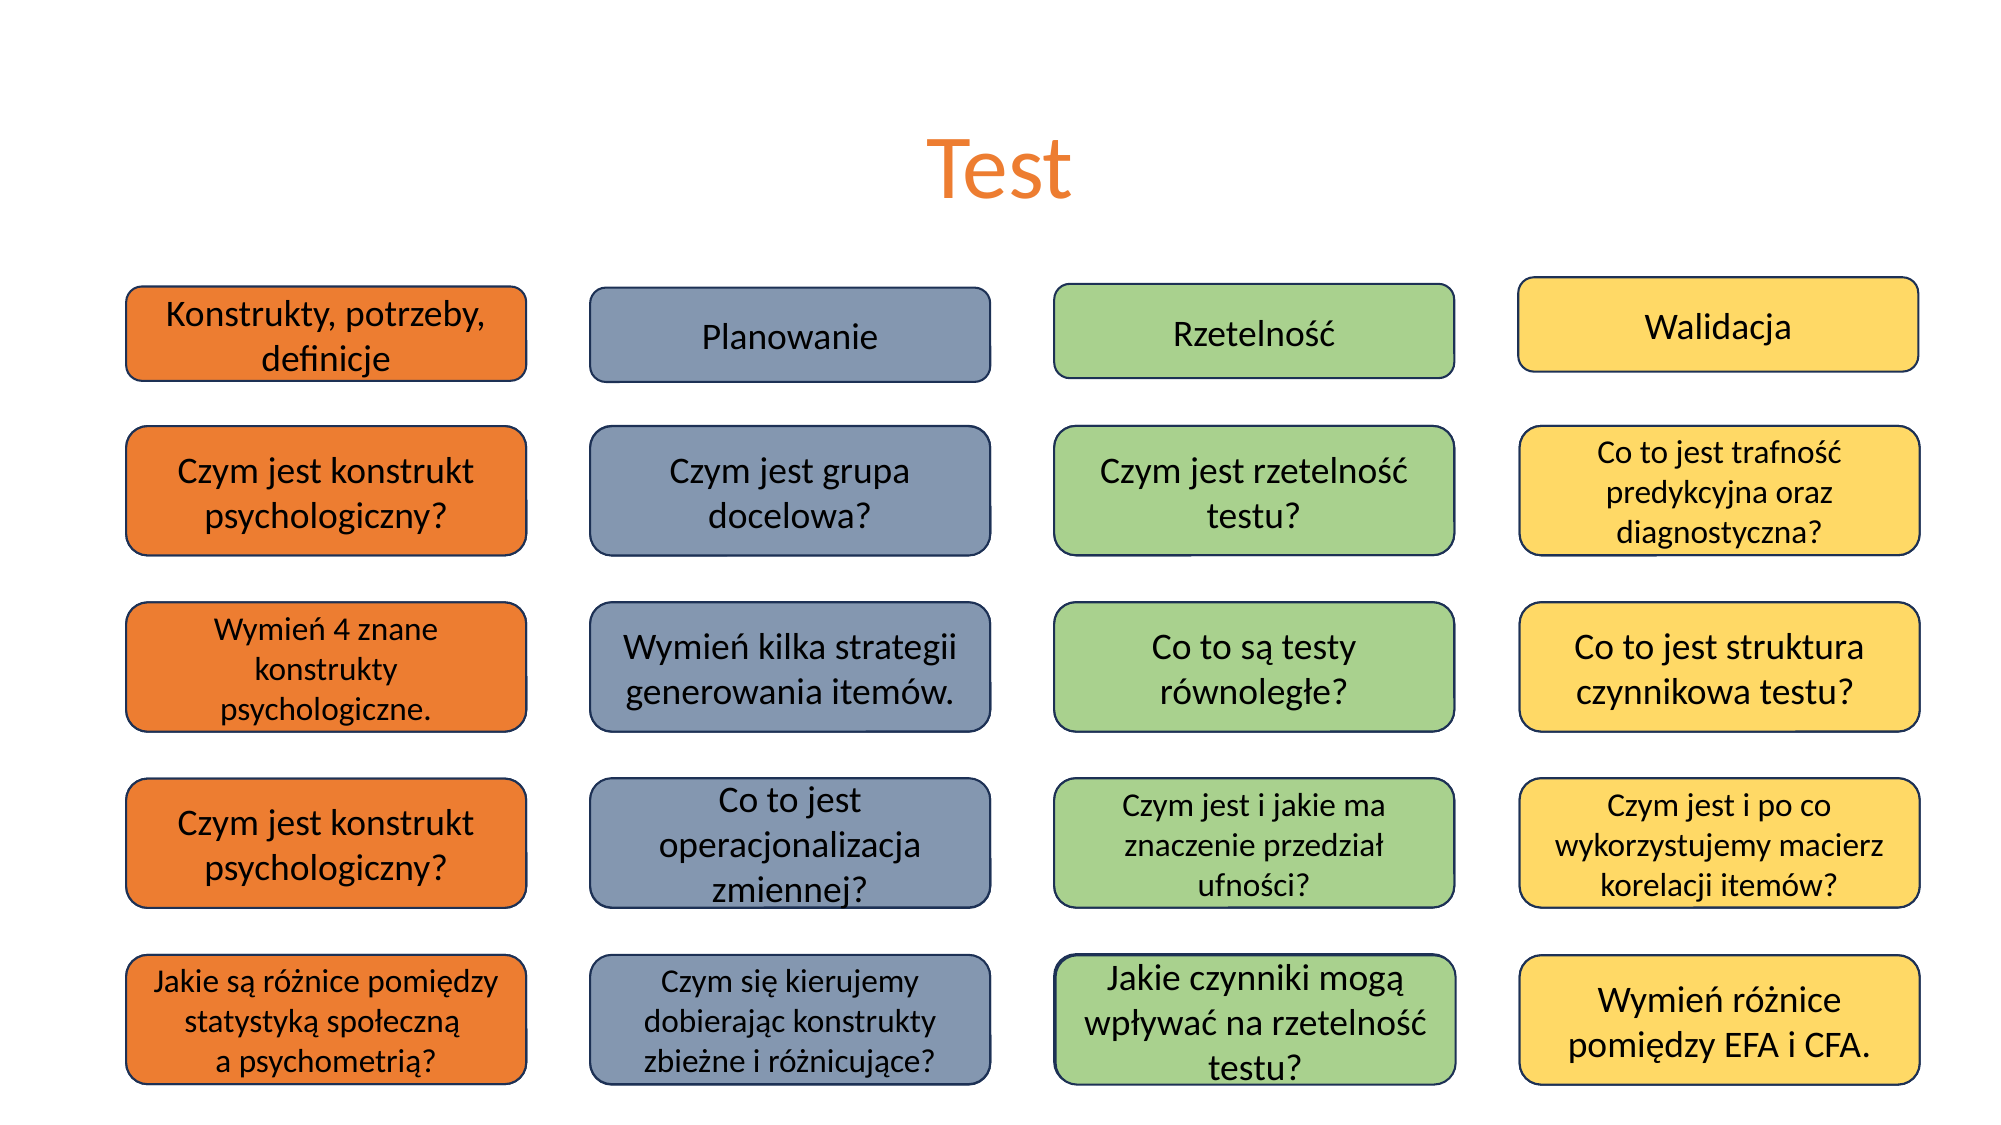

# Test
Walidacja
Rzetelność
Konstrukty, potrzeby, definicje
Planowanie
I
Co to jest trafność predykcyjna oraz diagnostyczna?
I
Czym jest rzetelność testu?
I
Czym jest konstrukt psychologiczny?
I
Czym jest grupa docelowa?
Co to jest struktura czynnikowa testu?
Co to są testy równoległe?
II
II
Wymień kilka strategii generowania itemów.
II
II
Wymień 4 znane konstrukty psychologiczne.
Czym jest i po co wykorzystujemy macierz korelacji itemów?
III
Czym jest i jakie ma znaczenie przedział ufności?
III
Co to jest operacjonalizacja zmiennej?
Czym jest konstrukt psychologiczny?
III
III
IV
Jakie są różnice pomiędzy statystyką społeczną
a psychometrią?
Czym się kierujemy dobierając konstrukty zbieżne i różnicujące?
IV
IV
Jakie czynniki mogą wpływać na rzetelność testu?
IV
Wymień różnice pomiędzy EFA i CFA.